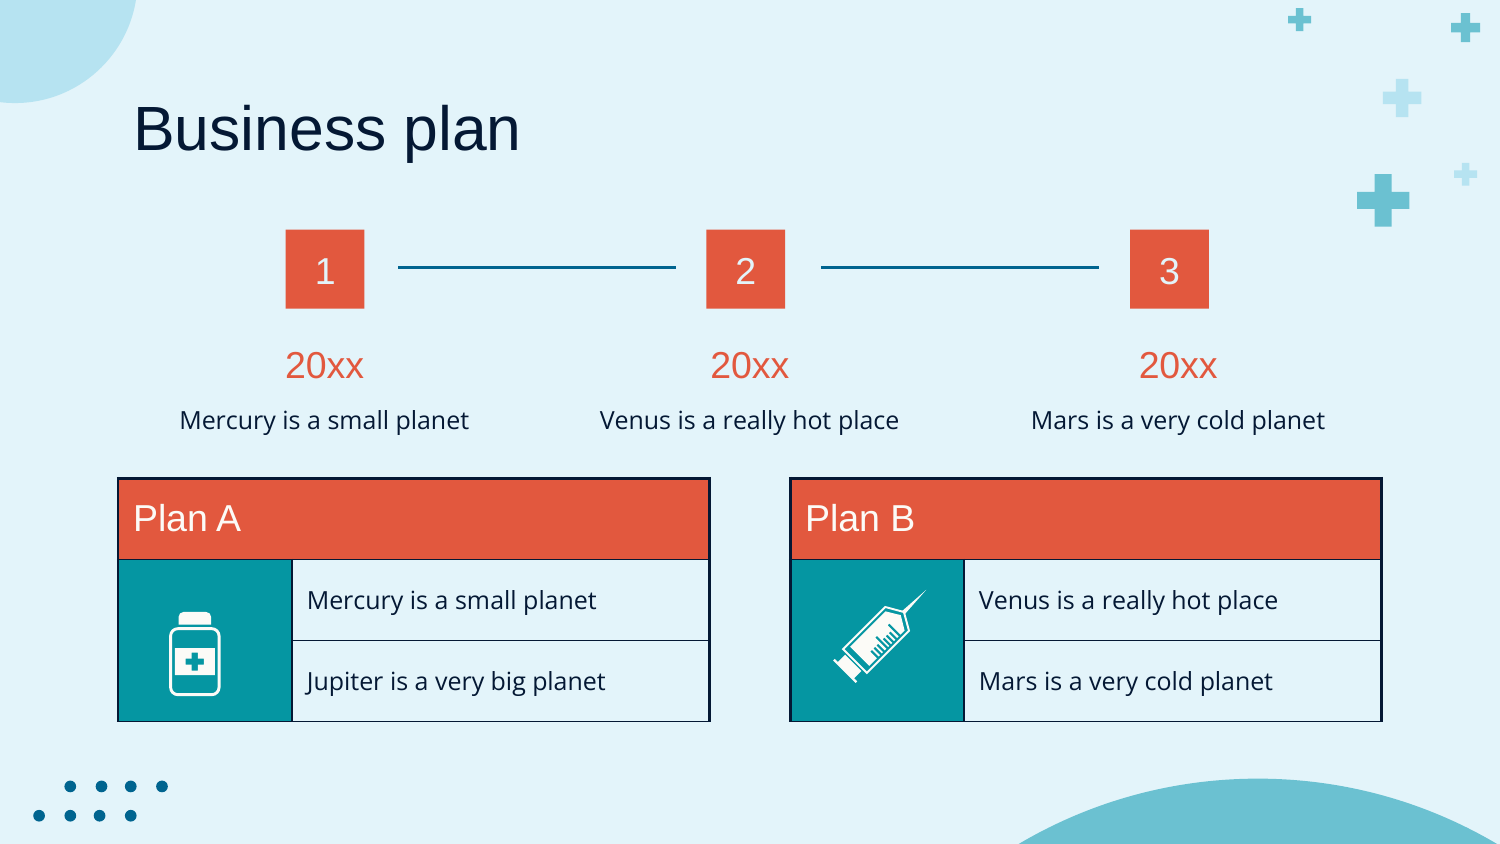

# Business plan
1
2
3
20xx
20xx
20xx
Venus is a really hot place
Mars is a very cold planet
Mercury is a small planet
| Plan A |  |  |  |  |
| --- | --- | --- | --- | --- |
|  | Mercury is a small planet |  |  |  |
|  | Jupiter is a very big planet |  |  |  |
| Plan B |  |  |  |  |
| --- | --- | --- | --- | --- |
|  | Venus is a really hot place |  |  |  |
|  | Mars is a very cold planet |  |  |  |